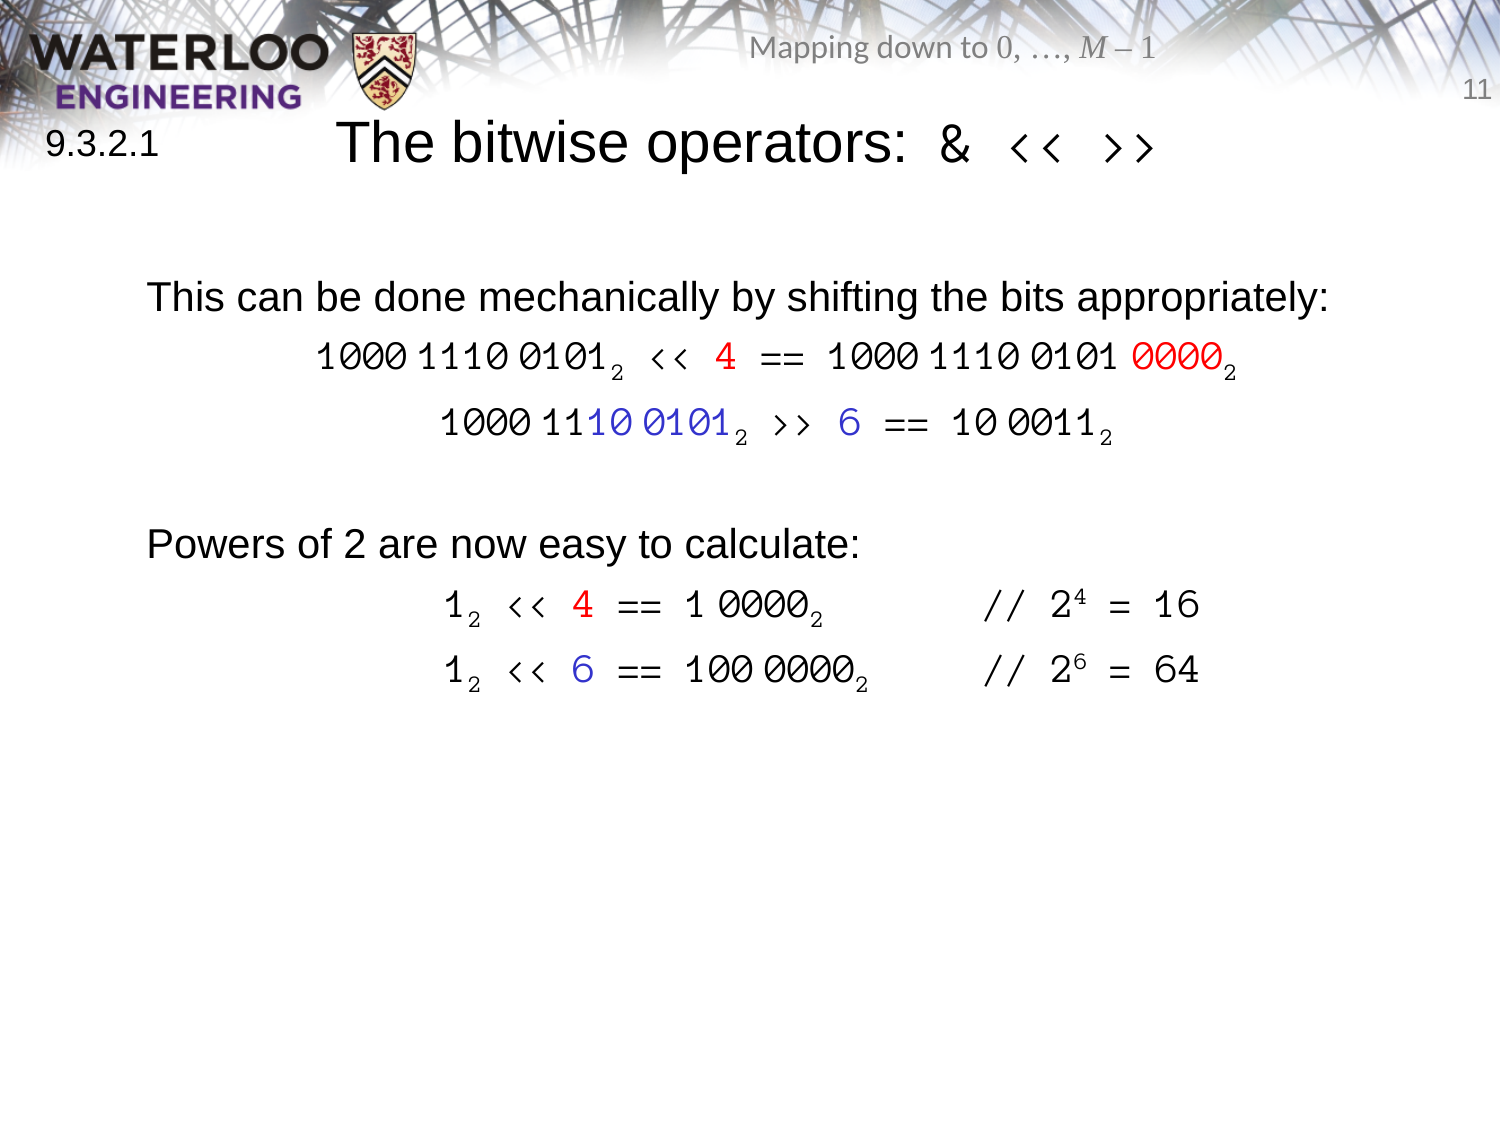

# The bitwise operators:  & << >>
9.3.2.1
	This can be done mechanically by shifting the bits appropriately:
	1000 1110 01012 << 4 == 1000 1110 0101 00002
	1000 1110 01012 >> 6 == 10 00112

	Powers of 2 are now easy to calculate:
			12 << 4 == 1 00002       // 24 = 16
			12 << 6 == 100 00002     // 26 = 64